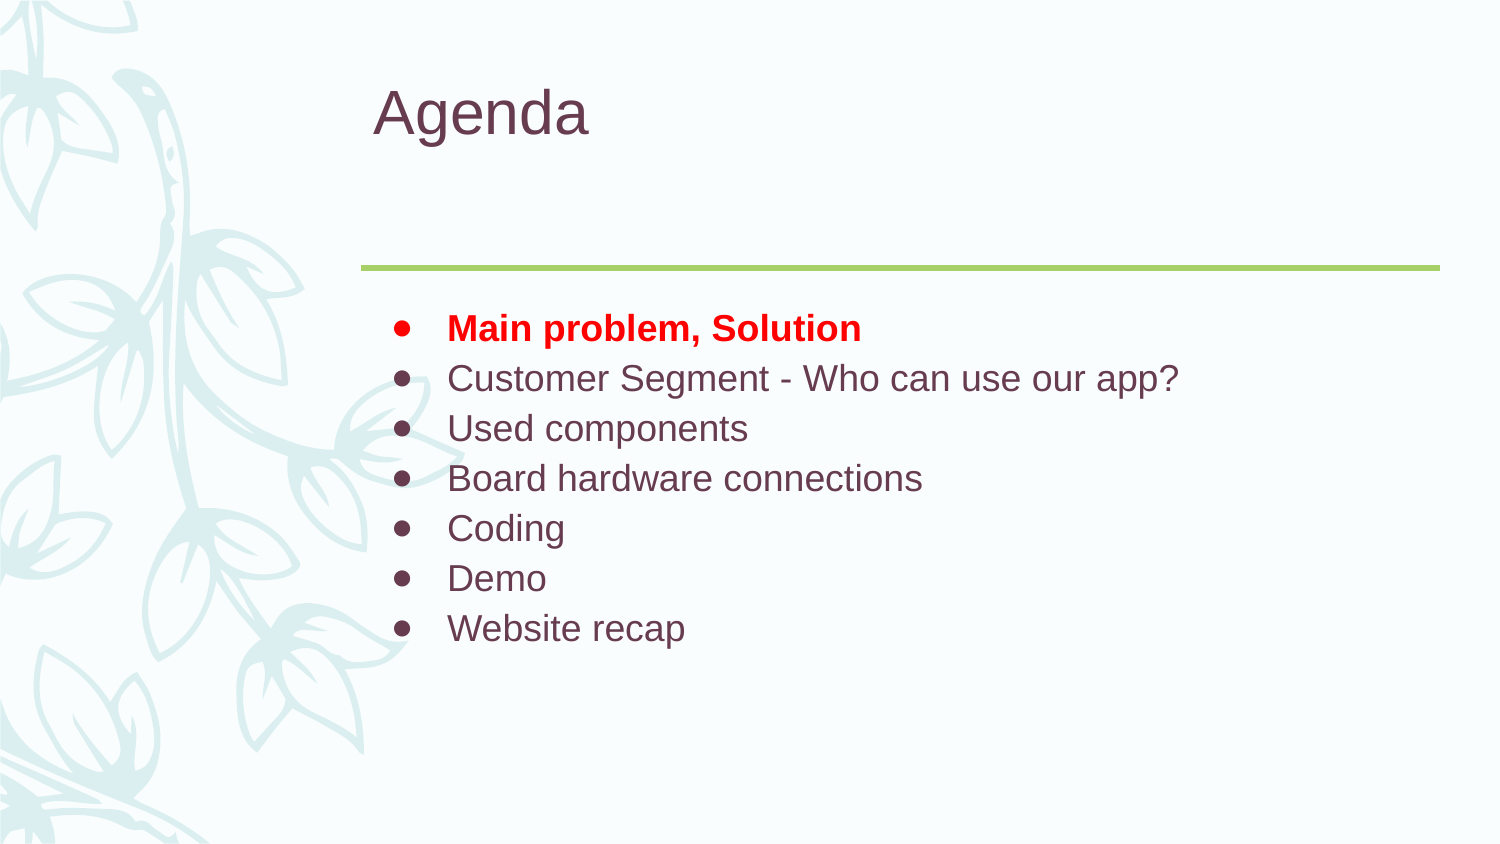

# Agenda
Main problem, Solution
Customer Segment - Who can use our app?
Used components
Board hardware connections
Coding
Demo
Website recap